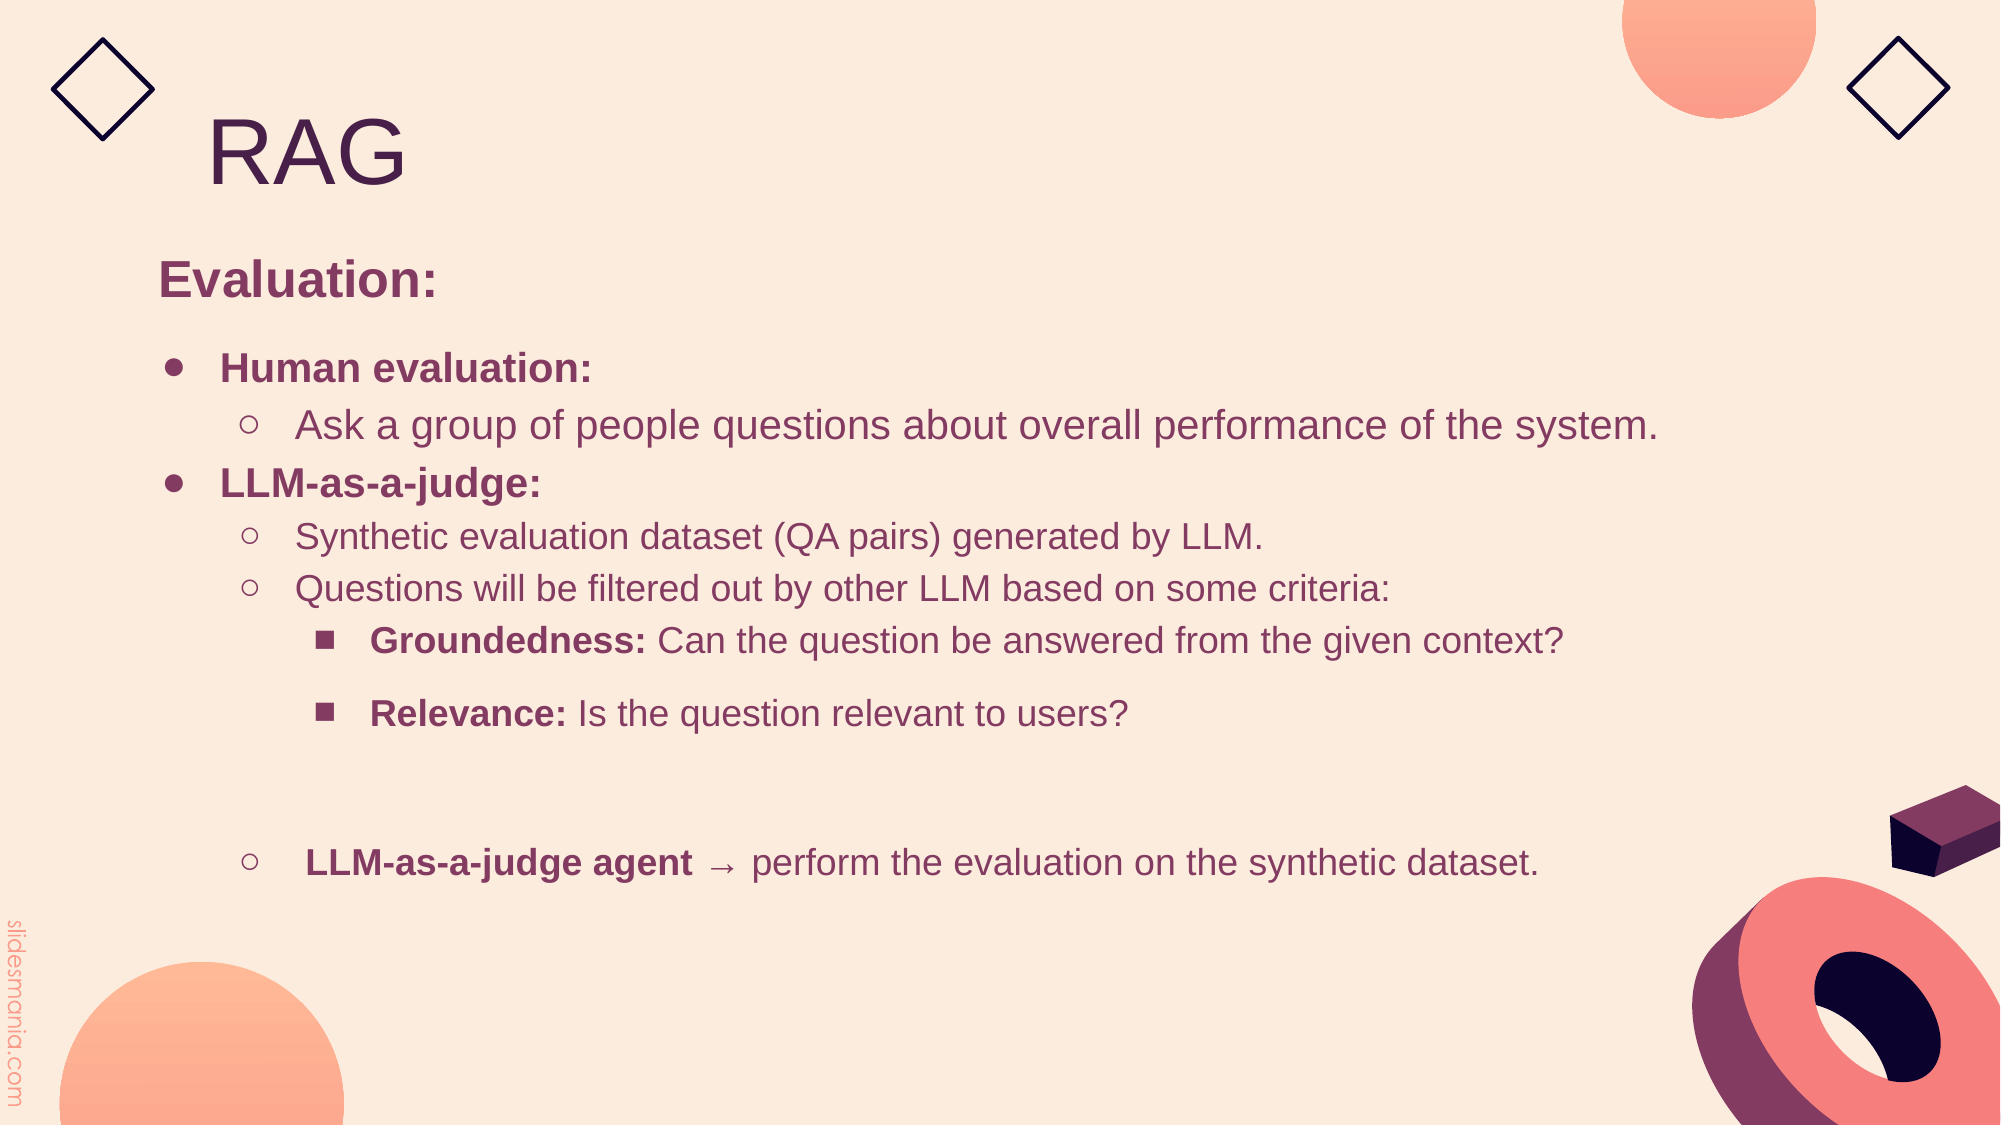

# RAG
Evaluation:
Human evaluation:
Ask a group of people questions about overall performance of the system.
LLM-as-a-judge:
Synthetic evaluation dataset (QA pairs) generated by LLM.
Questions will be filtered out by other LLM based on some criteria:
Groundedness: Can the question be answered from the given context?
Relevance: Is the question relevant to users?

 LLM-as-a-judge agent → perform the evaluation on the synthetic dataset.